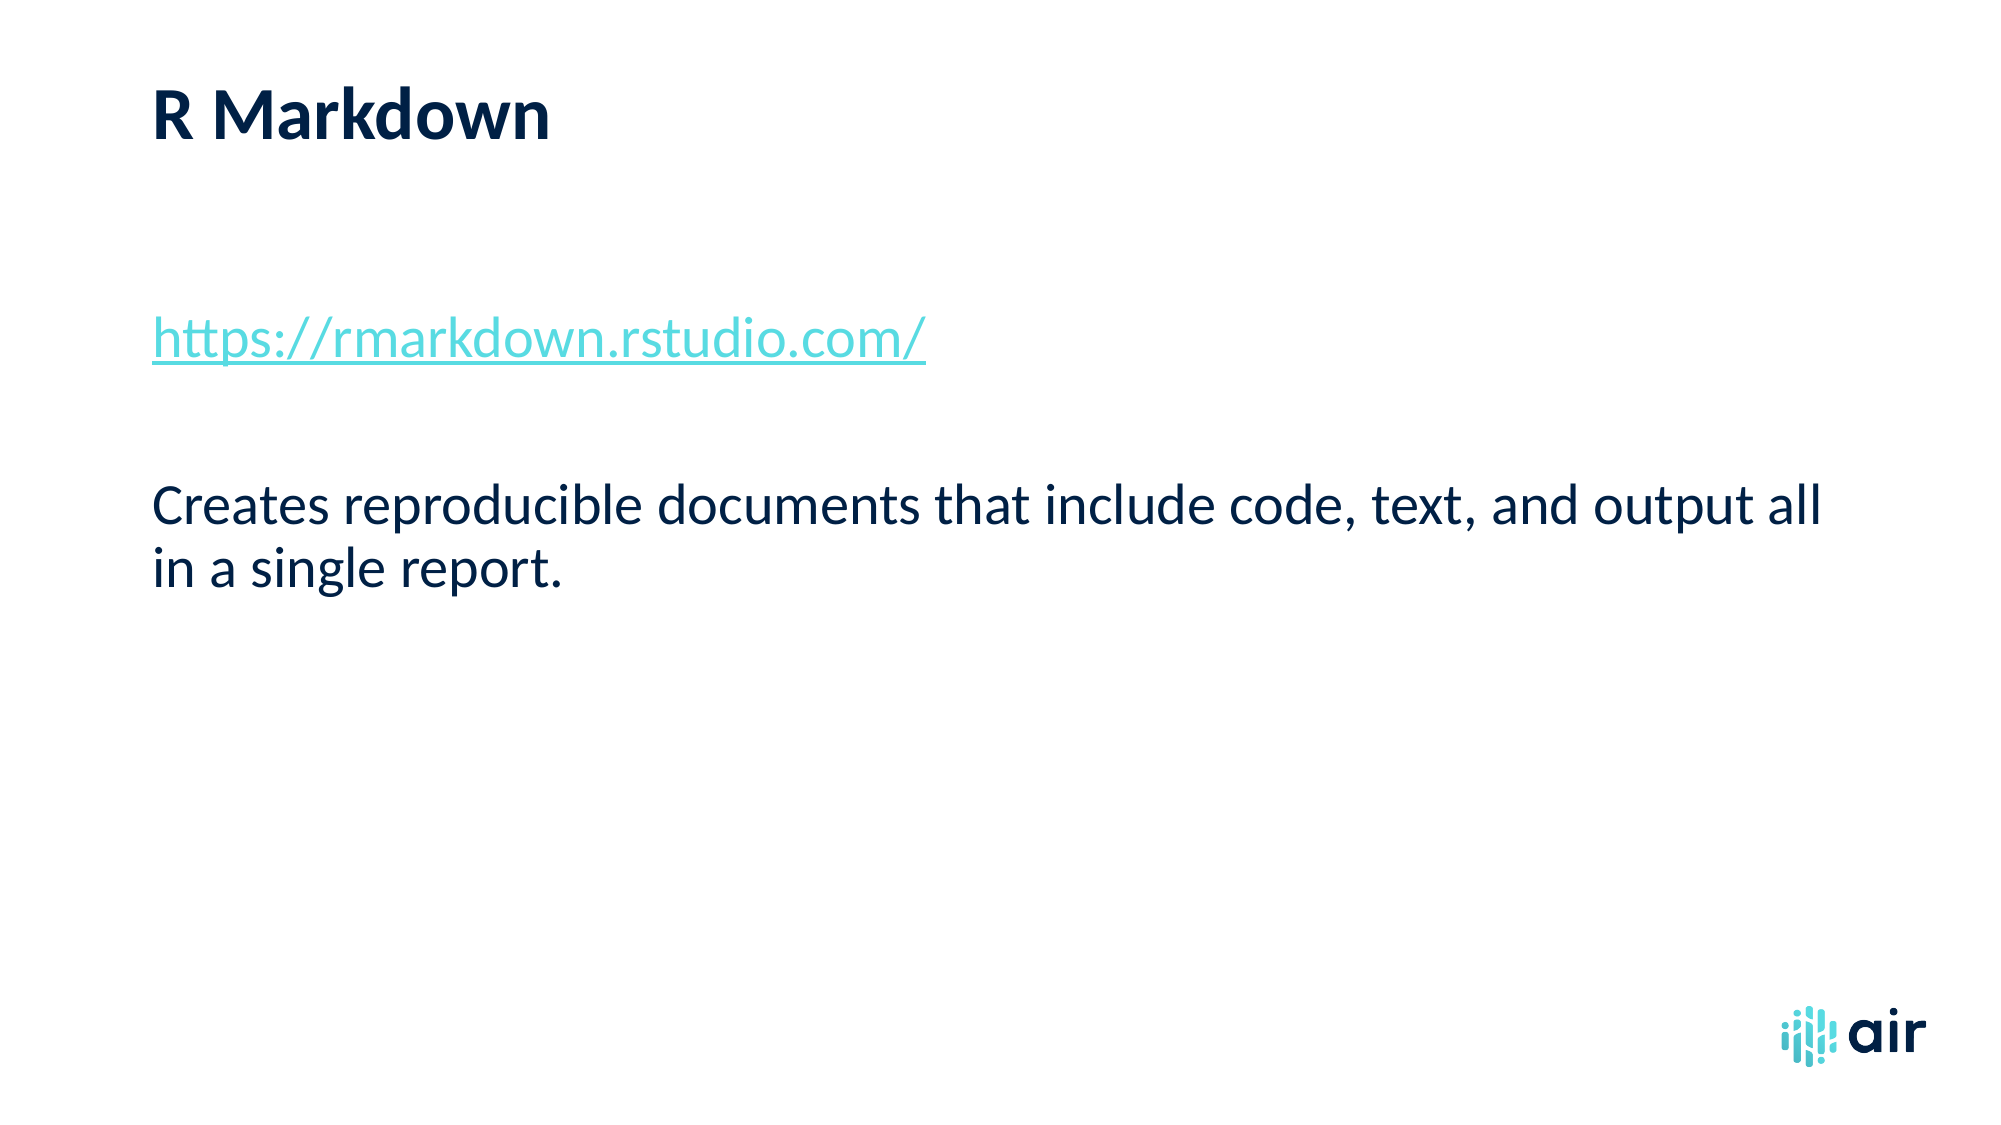

# R Markdown
https://rmarkdown.rstudio.com/

Creates reproducible documents that include code, text, and output all in a single report.